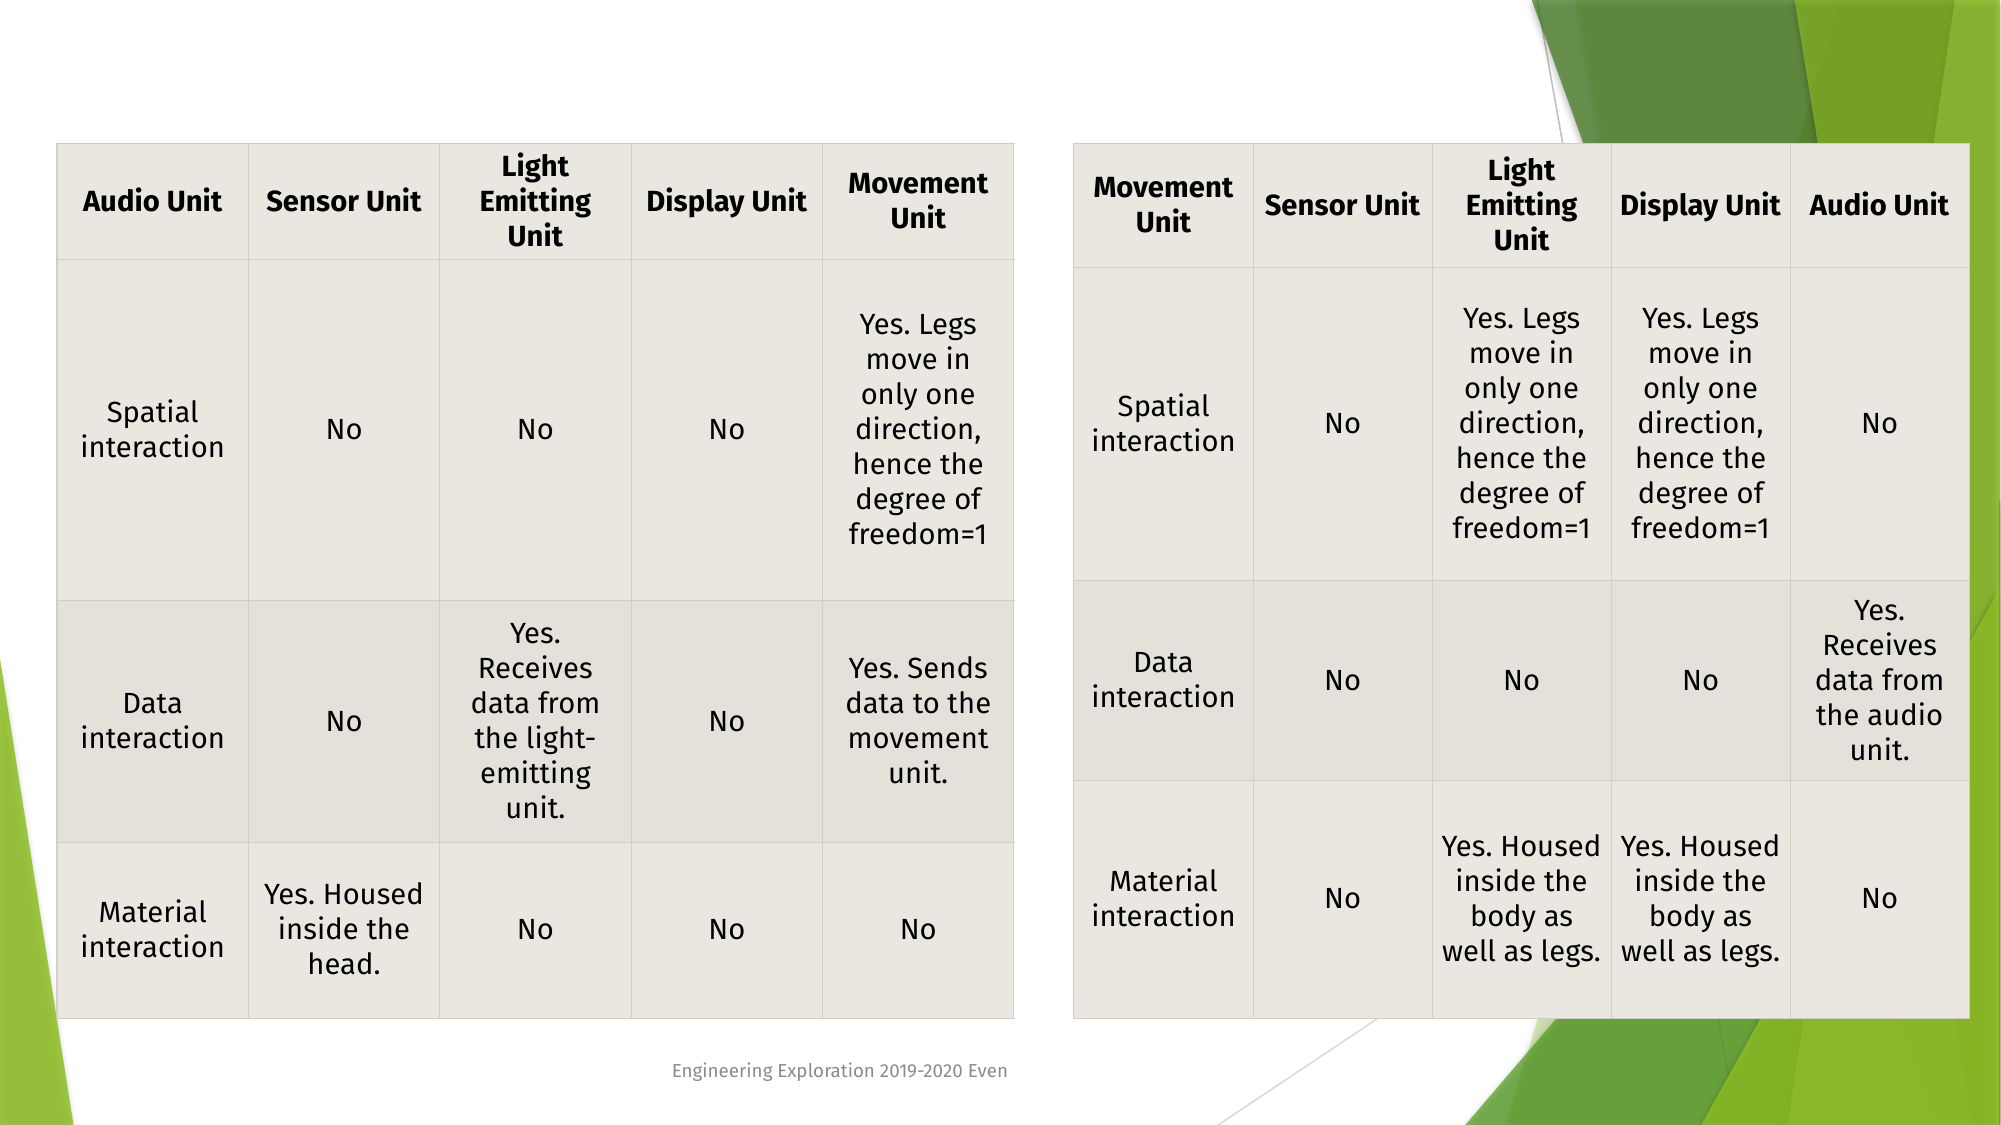

#
| Audio Unit | Sensor Unit | Light Emitting Unit | Display Unit | Movement Unit |
| --- | --- | --- | --- | --- |
| Spatial interaction | No | No | No | Yes. Legs move in only one direction, hence the degree of freedom=1 |
| Data interaction | No | Yes. Receives data from the light-emitting unit. | No | Yes. Sends data to the movement unit. |
| Material interaction | Yes. Housed inside the head. | No | No | No |
| Movement Unit | Sensor Unit | Light Emitting Unit | Display Unit | Audio Unit |
| --- | --- | --- | --- | --- |
| Spatial interaction | No | Yes. Legs move in only one direction, hence the degree of freedom=1 | Yes. Legs move in only one direction, hence the degree of freedom=1 | No |
| Data interaction | No | No | No | Yes. Receives data from the audio unit. |
| Material interaction | No | Yes. Housed inside the body as well as legs. | Yes. Housed inside the body as well as legs. | No |
Engineering Exploration 2019-2020 Even